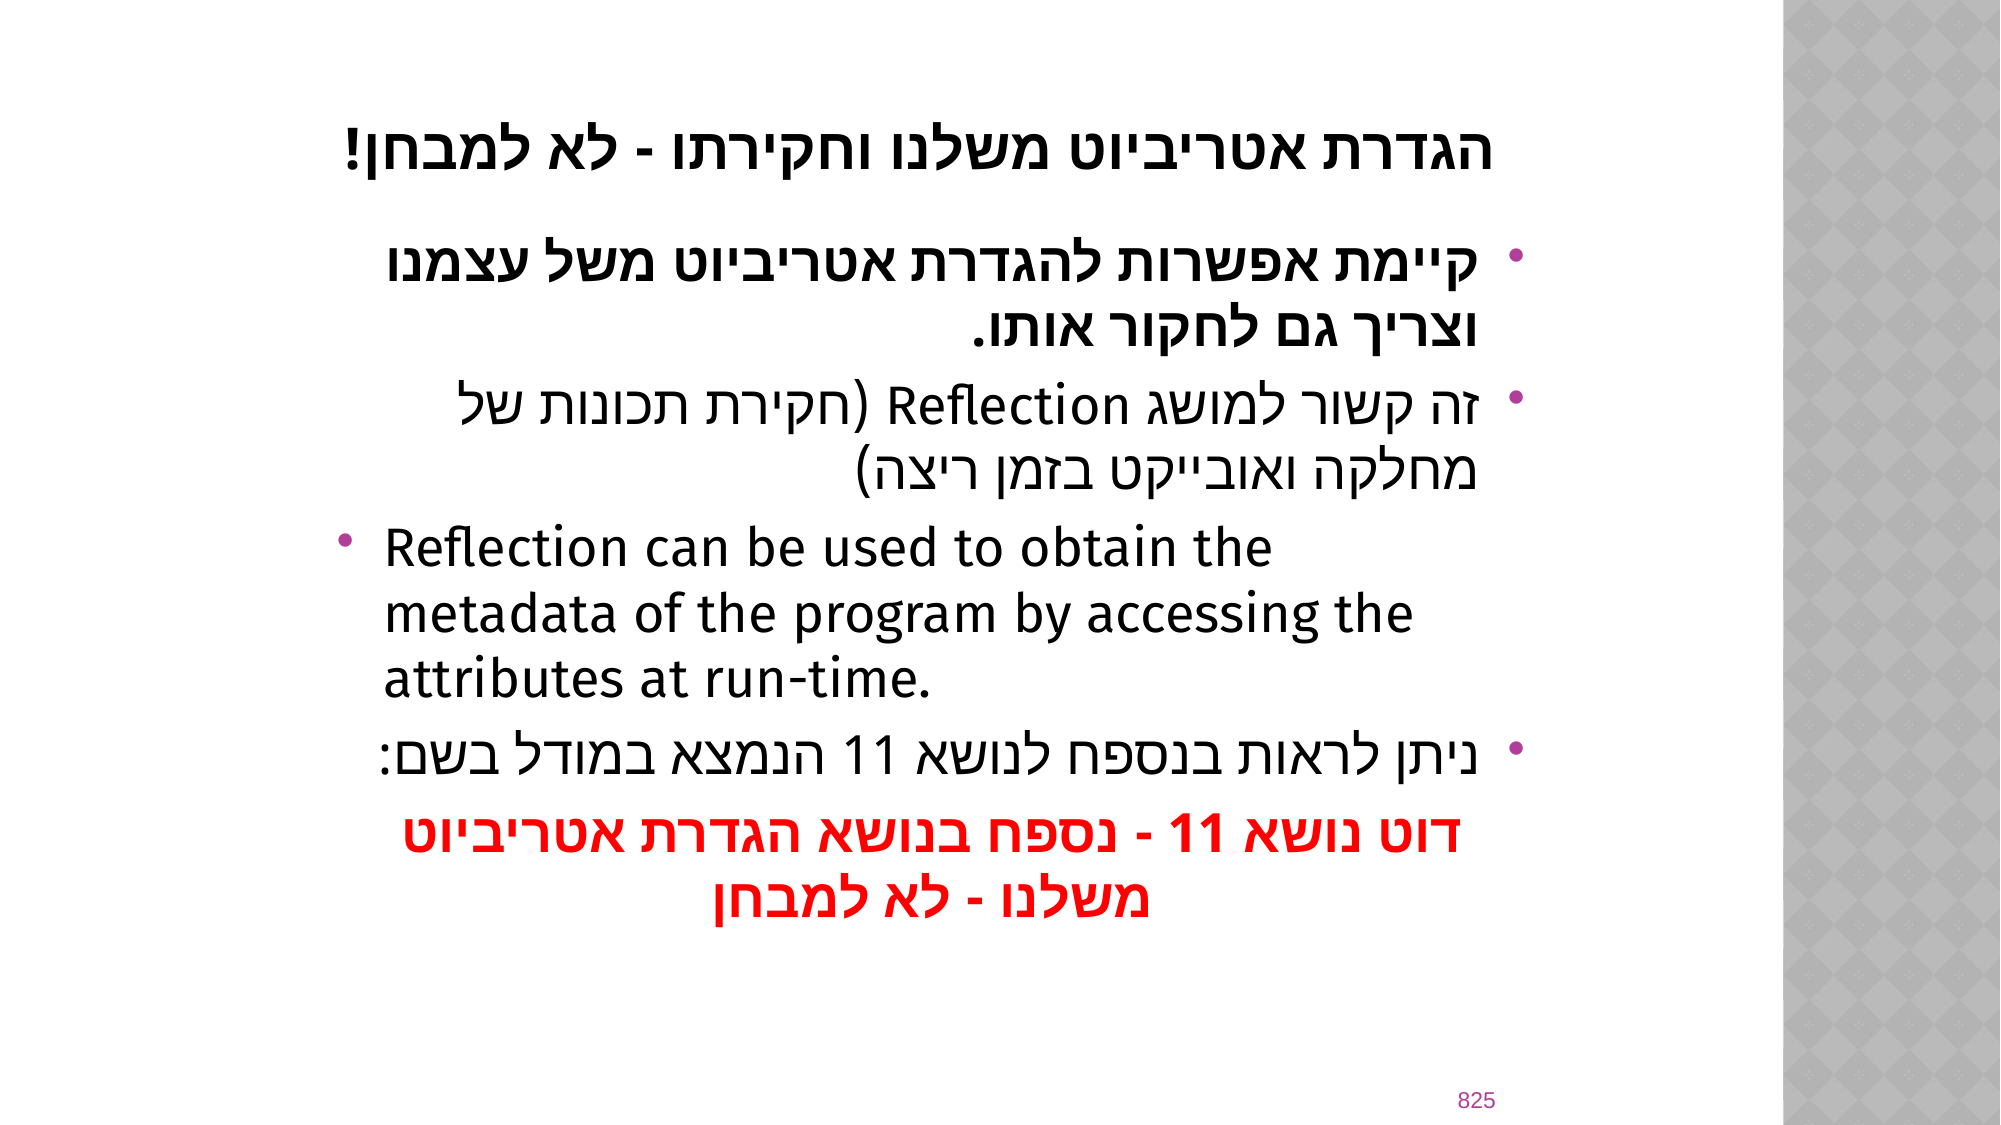

# הגדרת אטריביוט משלנו וחקירתו - לא למבחן!
קיימת אפשרות להגדרת אטריביוט משל עצמנו וצריך גם לחקור אותו.
זה קשור למושג Reflection (חקירת תכונות של מחלקה ואובייקט בזמן ריצה)
Reflection can be used to obtain the metadata of the program by accessing the attributes at run-time.
ניתן לראות בנספח לנושא 11 הנמצא במודל בשם:
דוט נושא 11 - נספח בנושא הגדרת אטריביוט משלנו - לא למבחן
825